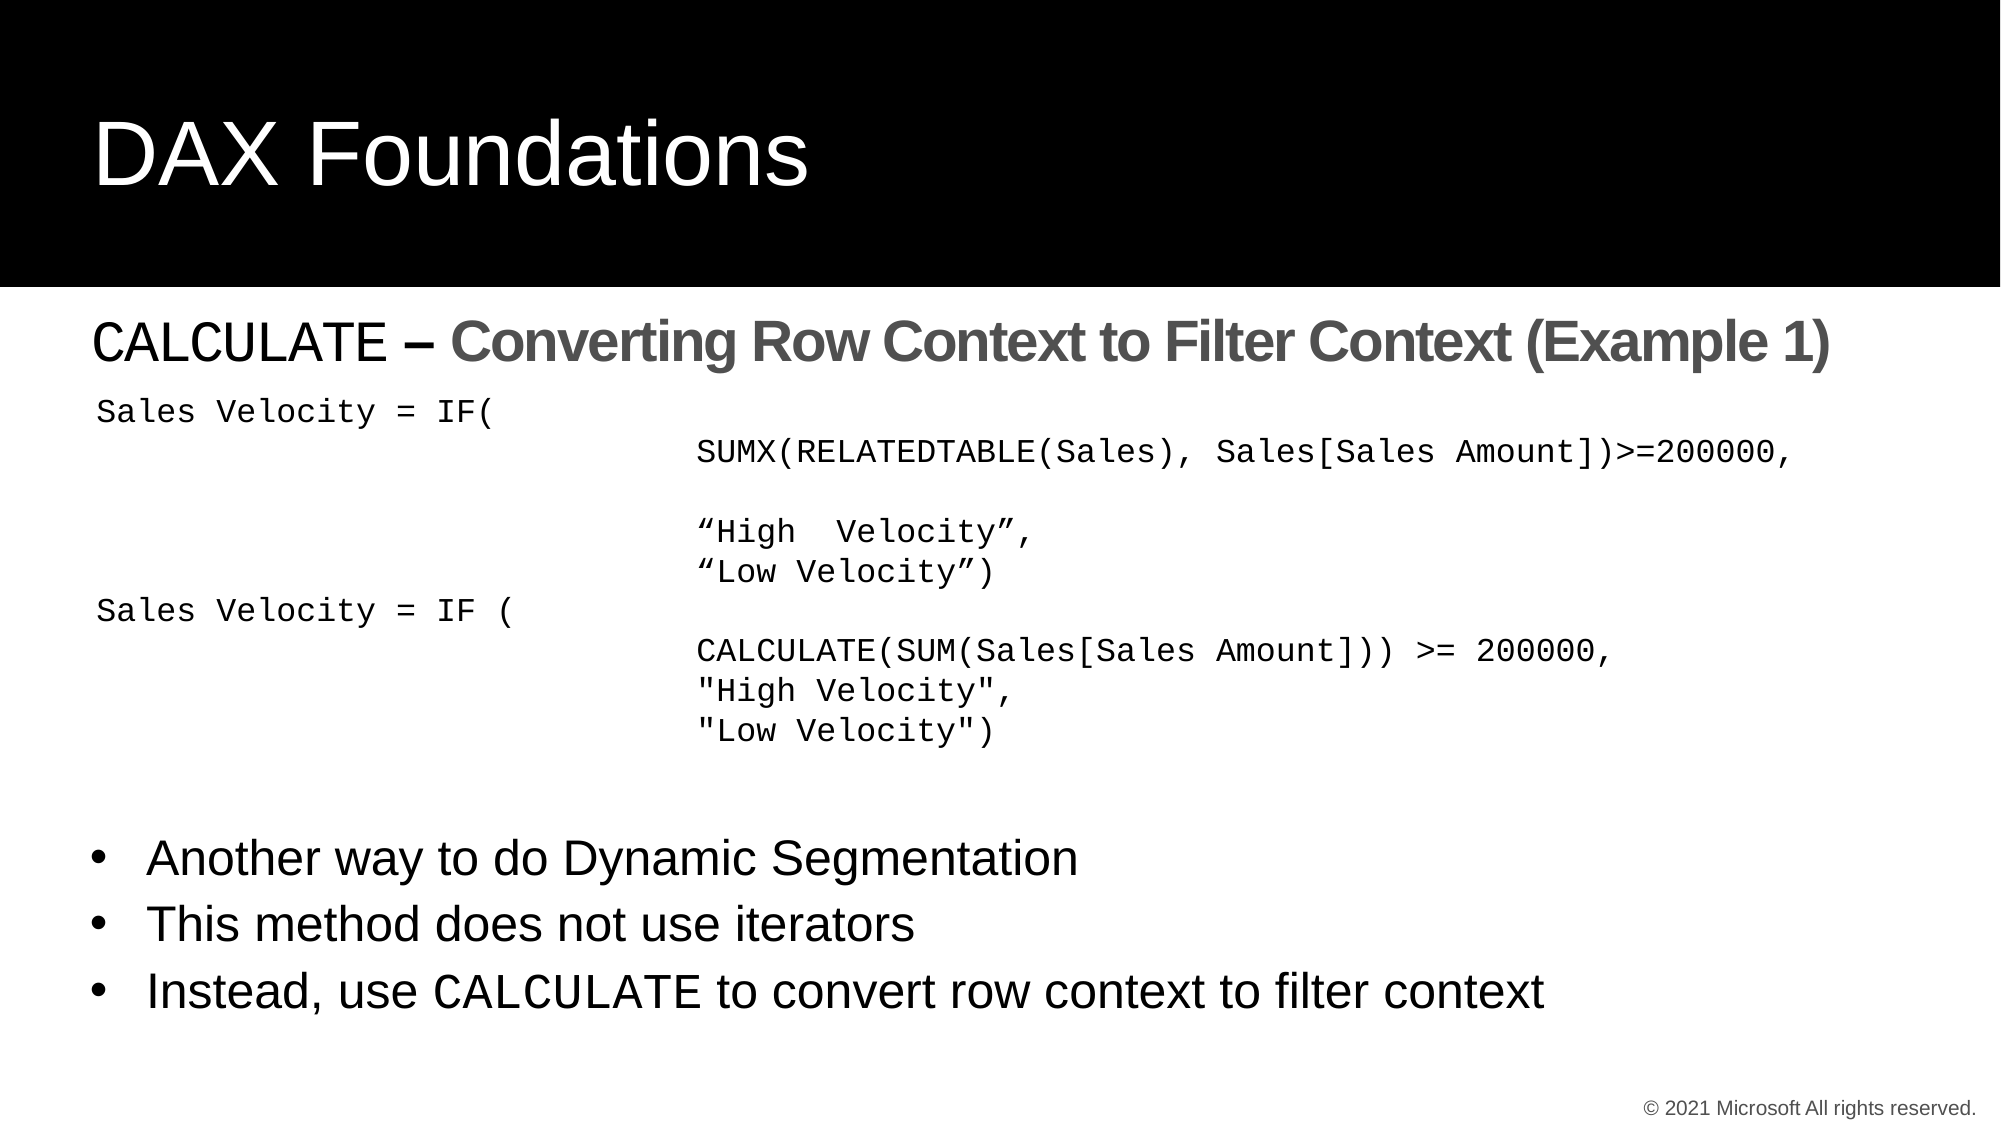

DAX Foundations

# CALCULATE – Converting Row Context to Filter Context (Example 1)
Sales Velocity = IF(
				SUMX(RELATEDTABLE(Sales), Sales[Sales Amount])>=200000,
                              “High  Velocity”,
                              “Low Velocity”)
Sales Velocity = IF (
				CALCULATE(SUM(Sales[Sales Amount])) >= 200000,
				"High Velocity",
				"Low Velocity")

Another way to do Dynamic Segmentation
This method does not use iterators
Instead, use CALCULATE to convert row context to filter context

© 2021 Microsoft All rights reserved.